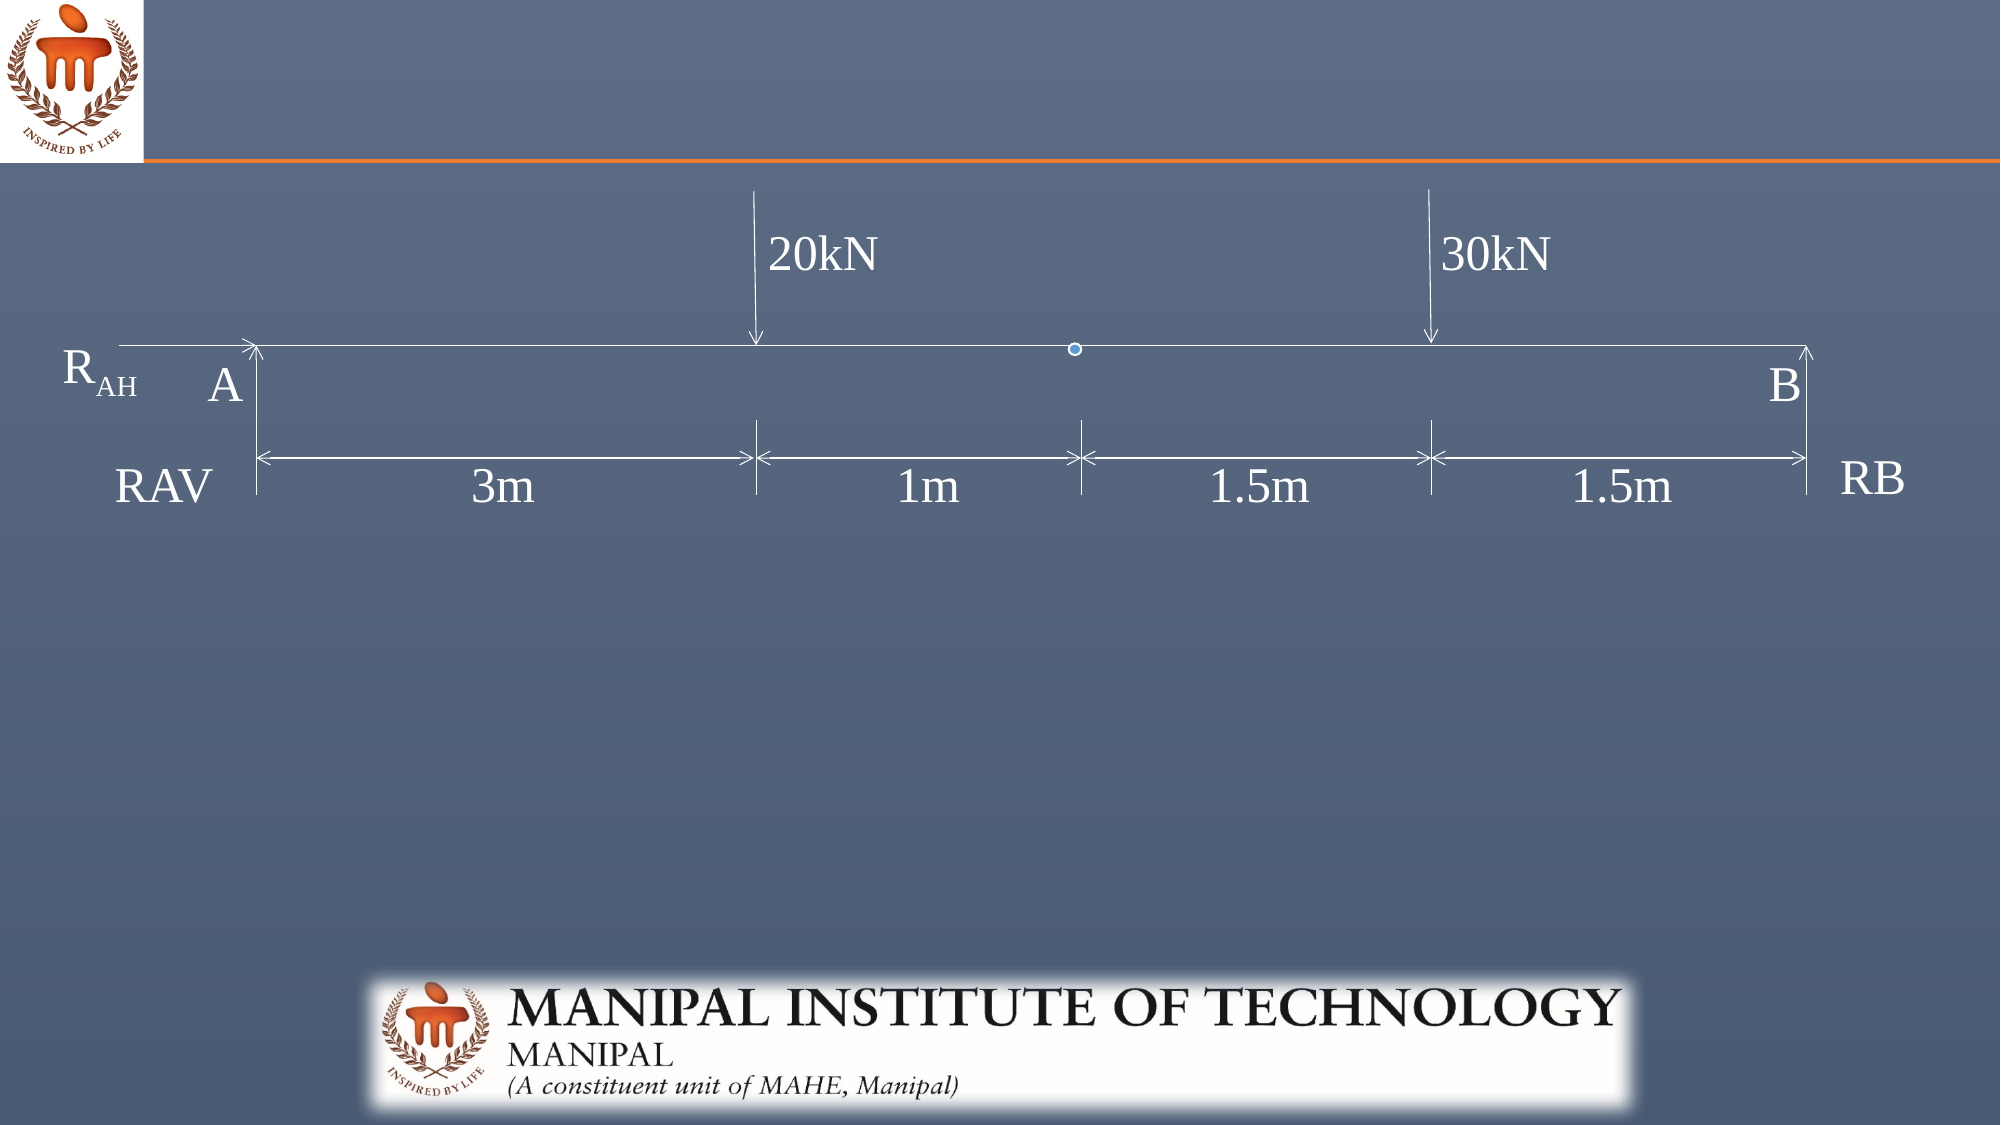

20kN
30kN
RAH

A
B
RB
RAV
3m
1m
1.5m
1.5m